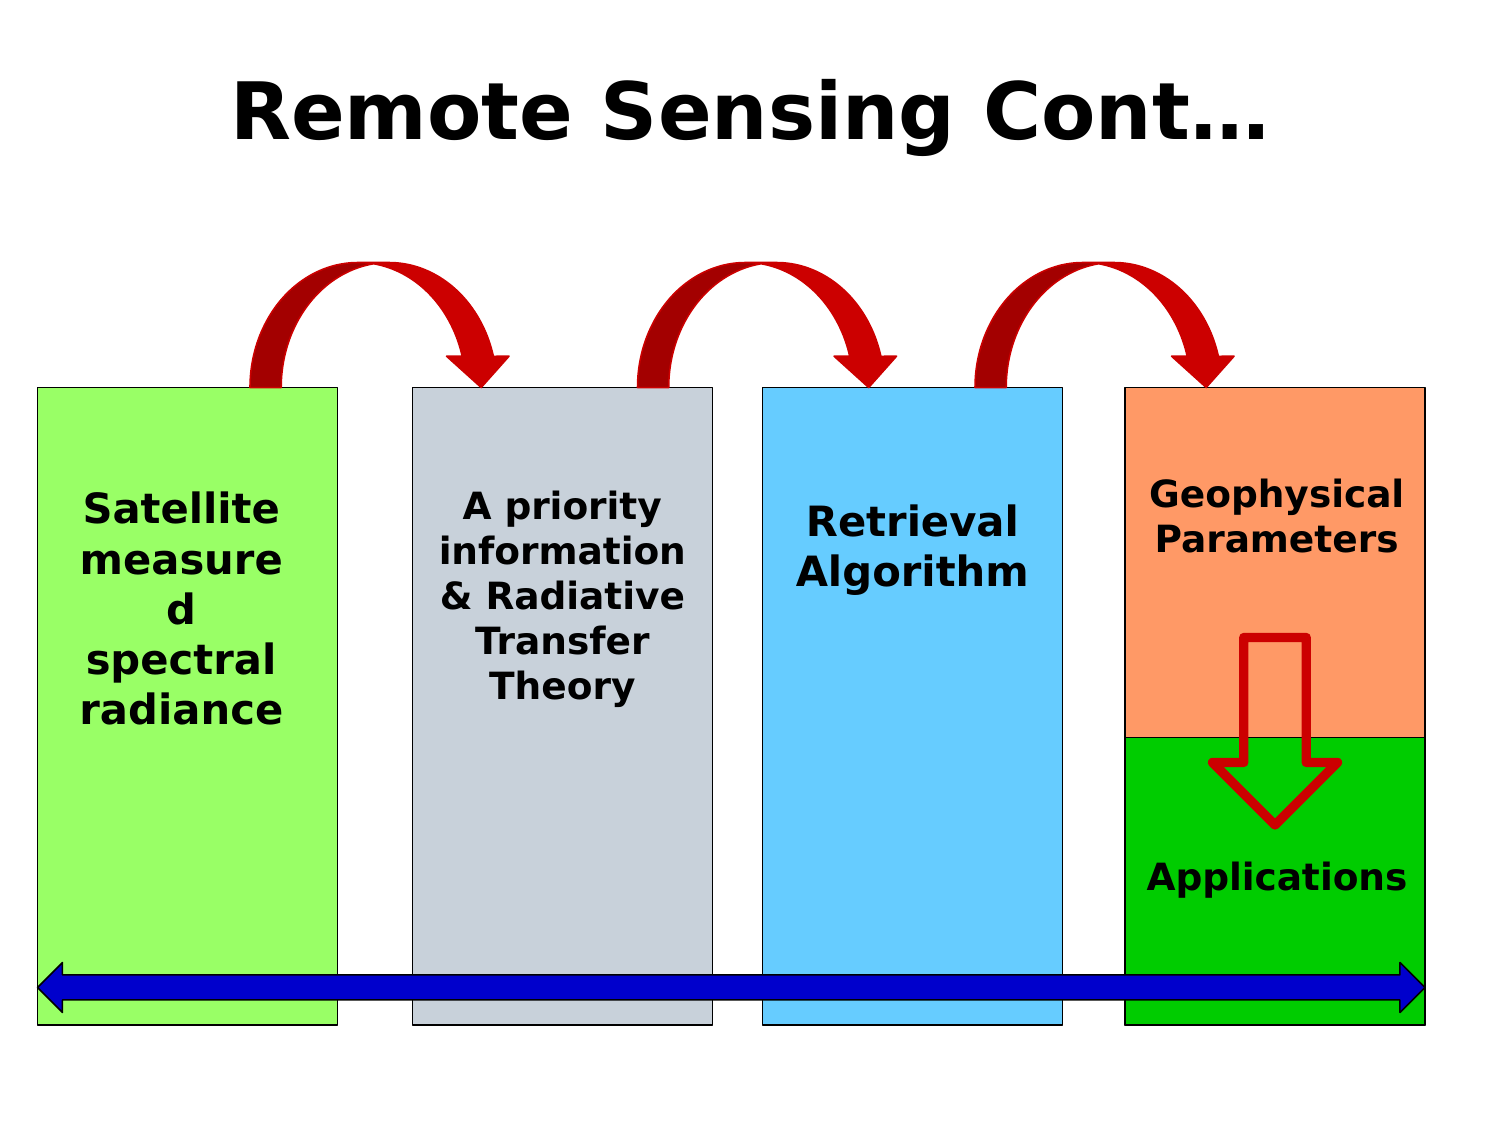

# Remote Sensing Cont…

Geophysical Parameters

Satellite measured spectral radiance
A priority information & Radiative Transfer Theory
Retrieval Algorithm

Applications